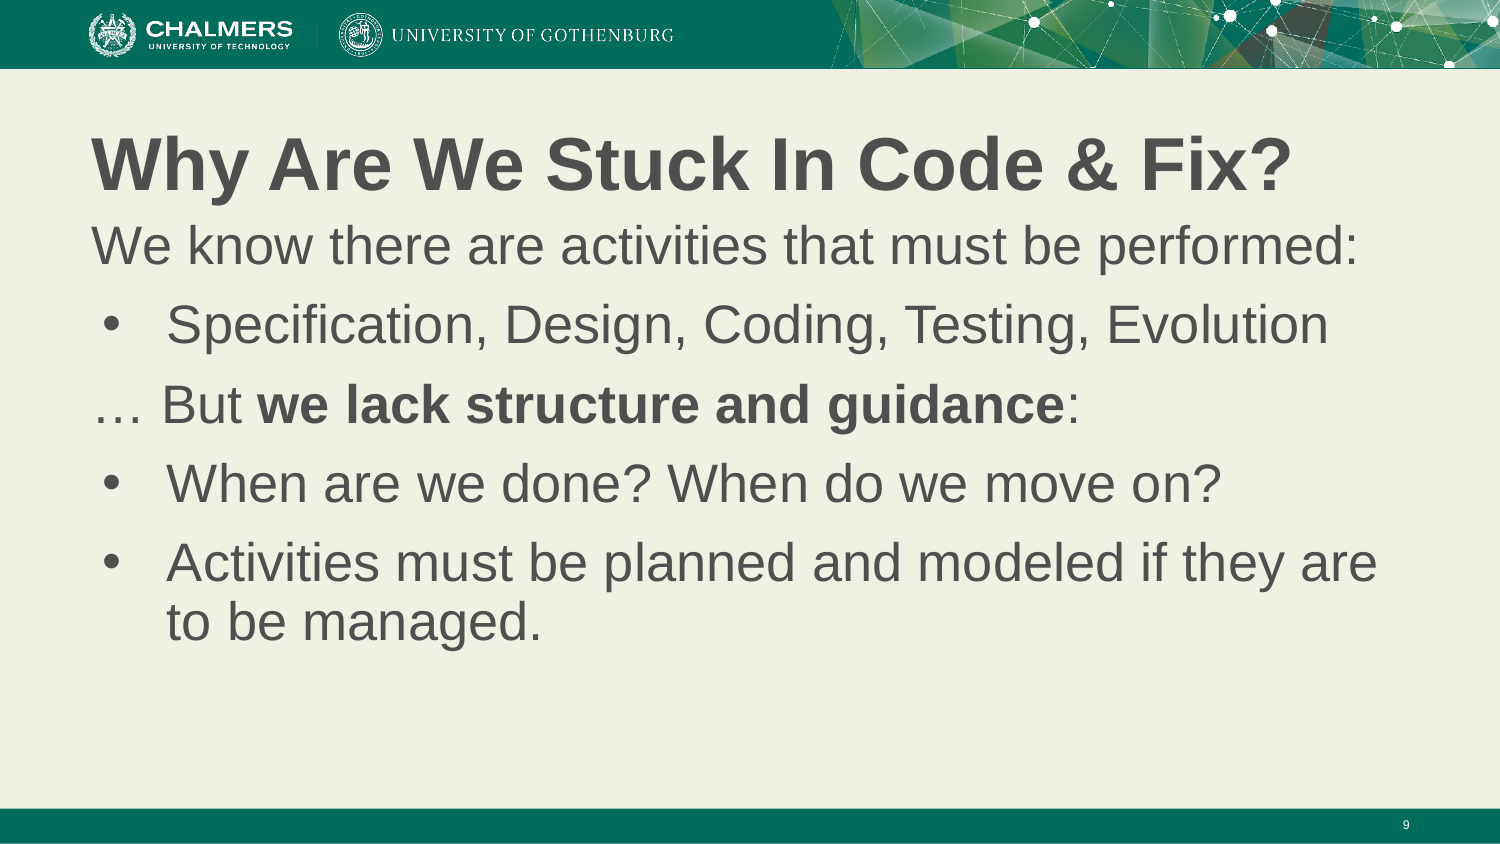

# Why Are We Stuck In Code & Fix?
We know there are activities that must be performed:
Specification, Design, Coding, Testing, Evolution
… But we lack structure and guidance:
When are we done? When do we move on?
Activities must be planned and modeled if they are to be managed.
9